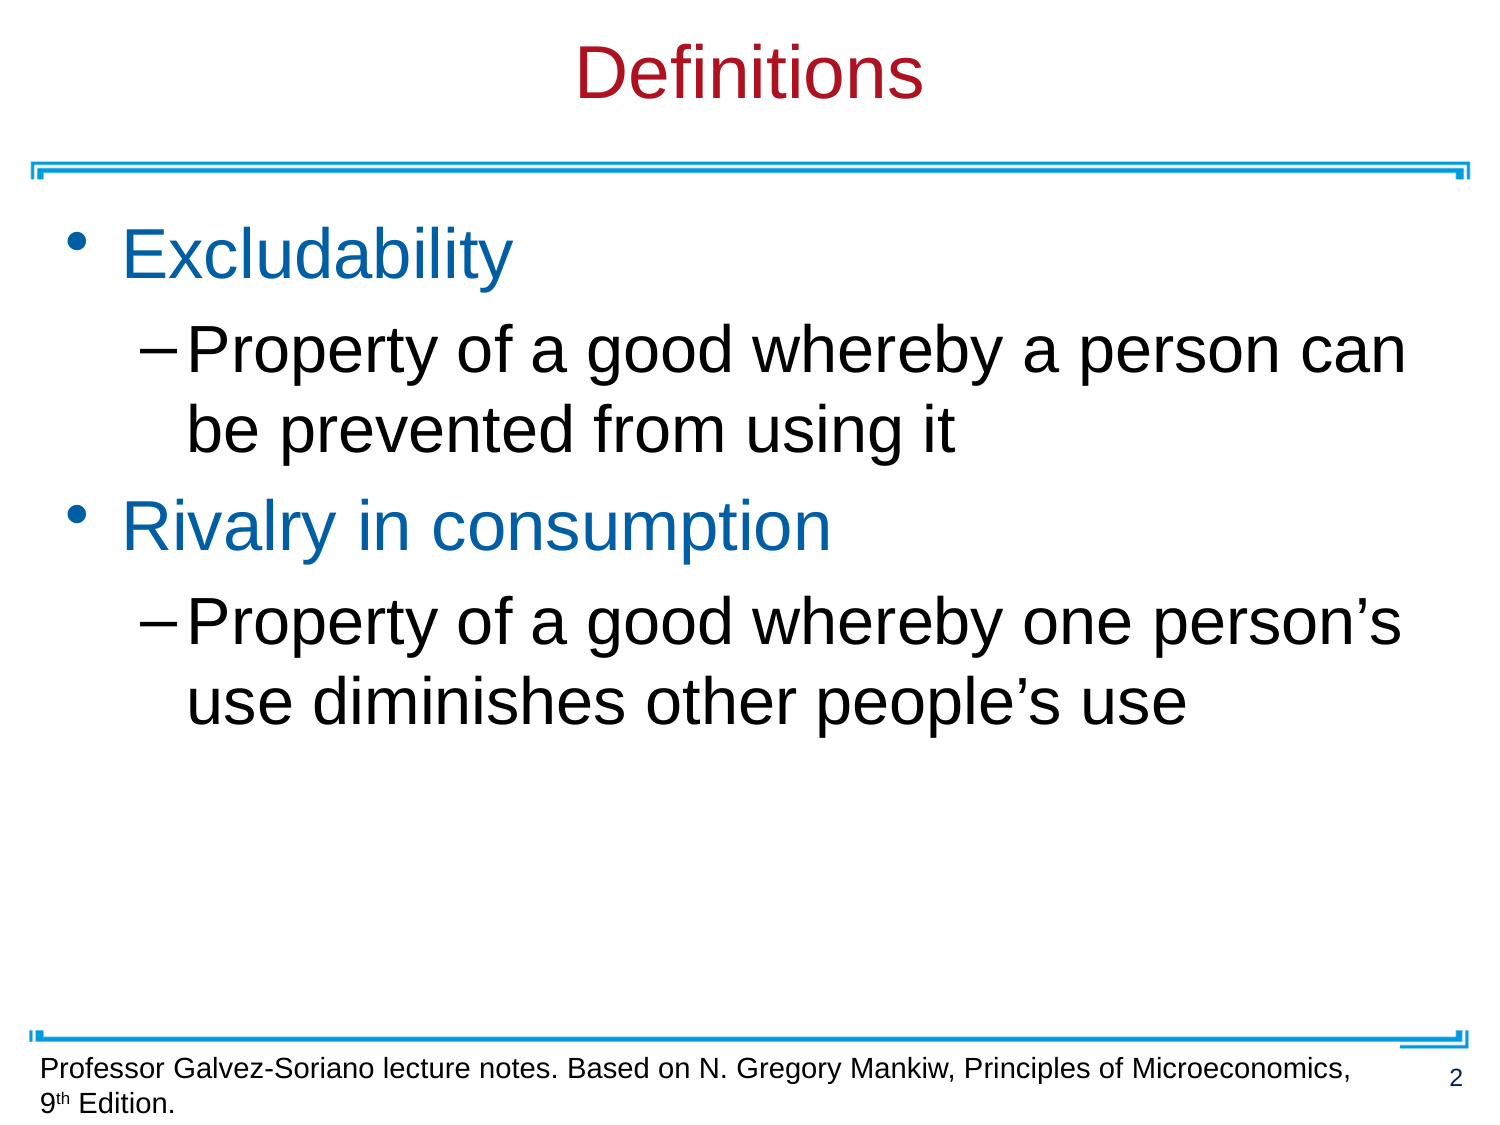

# Definitions
Excludability
Property of a good whereby a person can be prevented from using it
Rivalry in consumption
Property of a good whereby one person’s use diminishes other people’s use
Professor Galvez-Soriano lecture notes. Based on N. Gregory Mankiw, Principles of Microeconomics, 9th Edition.
2